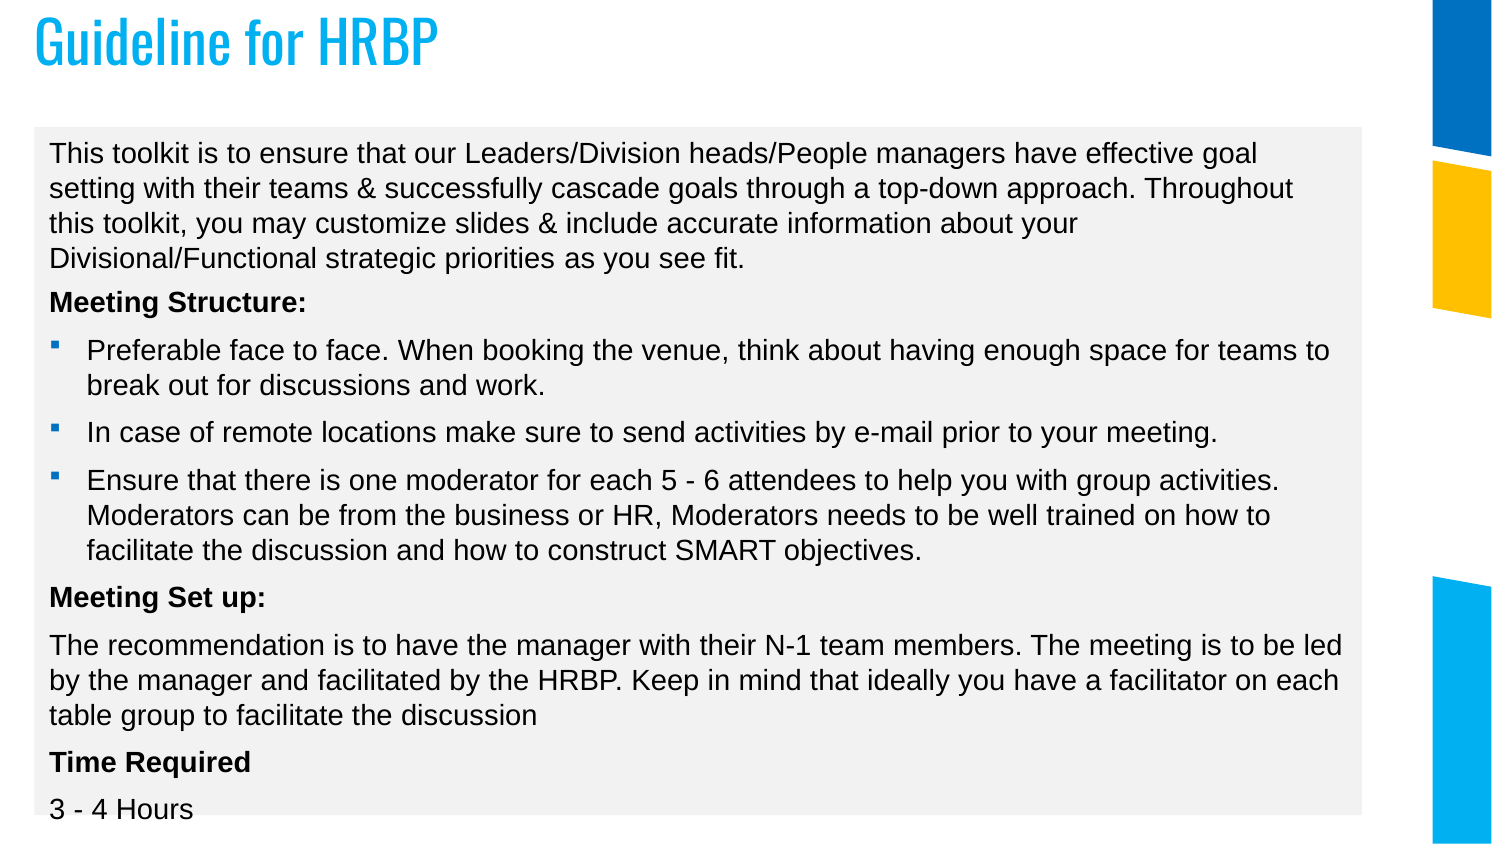

Guideline for HRBP
This toolkit is to ensure that our Leaders/Division heads/People managers have effective goal setting with their teams & successfully cascade goals through a top-down approach. Throughout this toolkit, you may customize slides & include accurate information about your Divisional/Functional strategic priorities as you see fit.
Meeting Structure:
Preferable face to face. When booking the venue, think about having enough space for teams to break out for discussions and work.
In case of remote locations make sure to send activities by e-mail prior to your meeting.
Ensure that there is one moderator for each 5 - 6 attendees to help you with group activities. Moderators can be from the business or HR, Moderators needs to be well trained on how to facilitate the discussion and how to construct SMART objectives.
Meeting Set up:
The recommendation is to have the manager with their N-1 team members. The meeting is to be led by the manager and facilitated by the HRBP. Keep in mind that ideally you have a facilitator on each table group to facilitate the discussion
Time Required
3 - 4 Hours